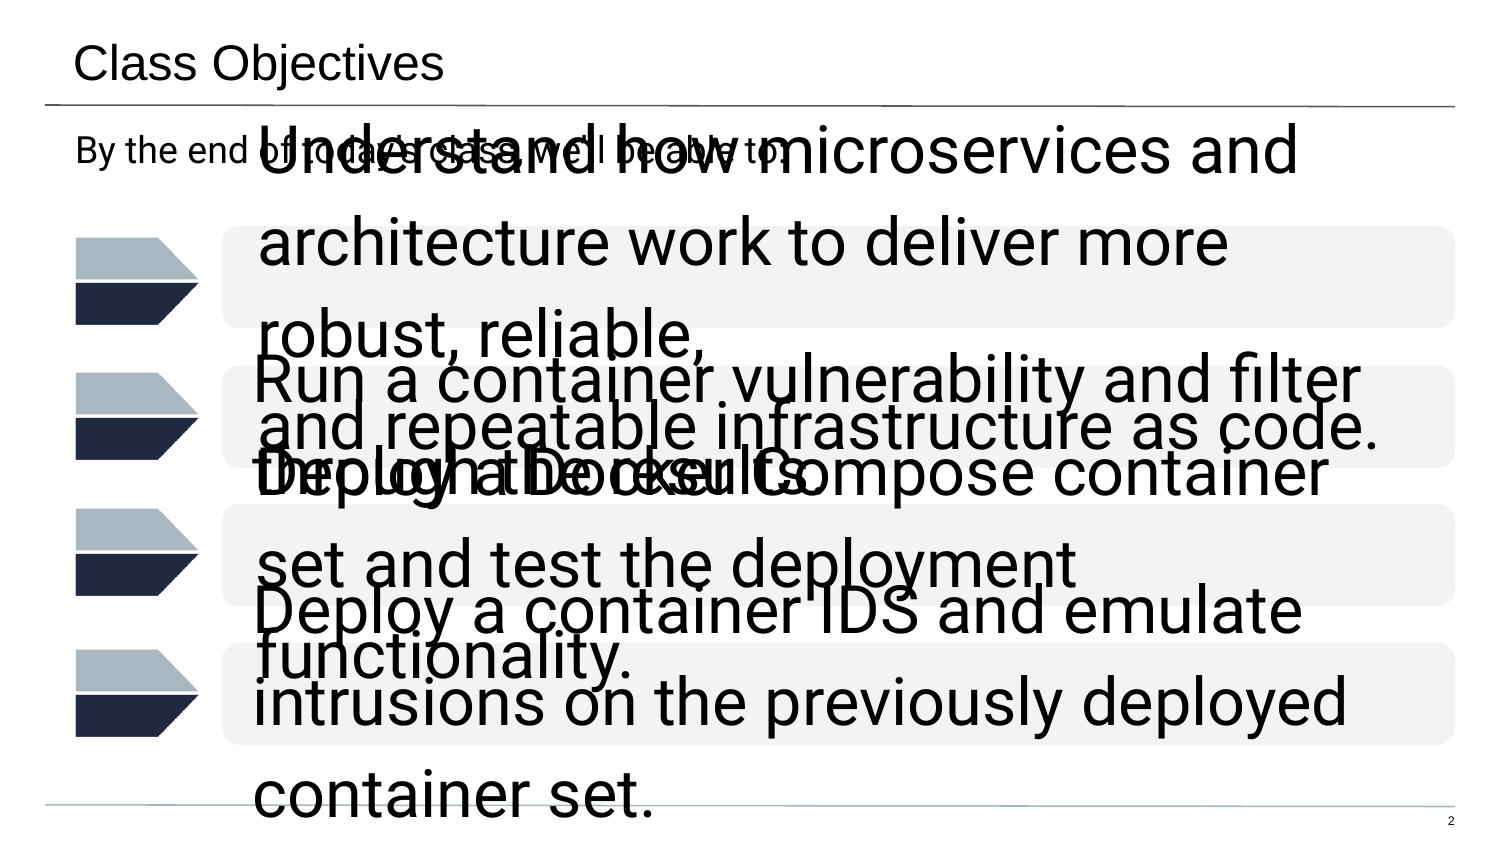

# Class Objectives
By the end of today’s class, we’ll be able to:
Understand how microservices and architecture work to deliver more robust, reliable,
and repeatable infrastructure as code.
Run a container vulnerability and filter through the results.
Deploy a Docker Compose container set and test the deployment functionality.
Deploy a container IDS and emulate intrusions on the previously deployed container set.
2